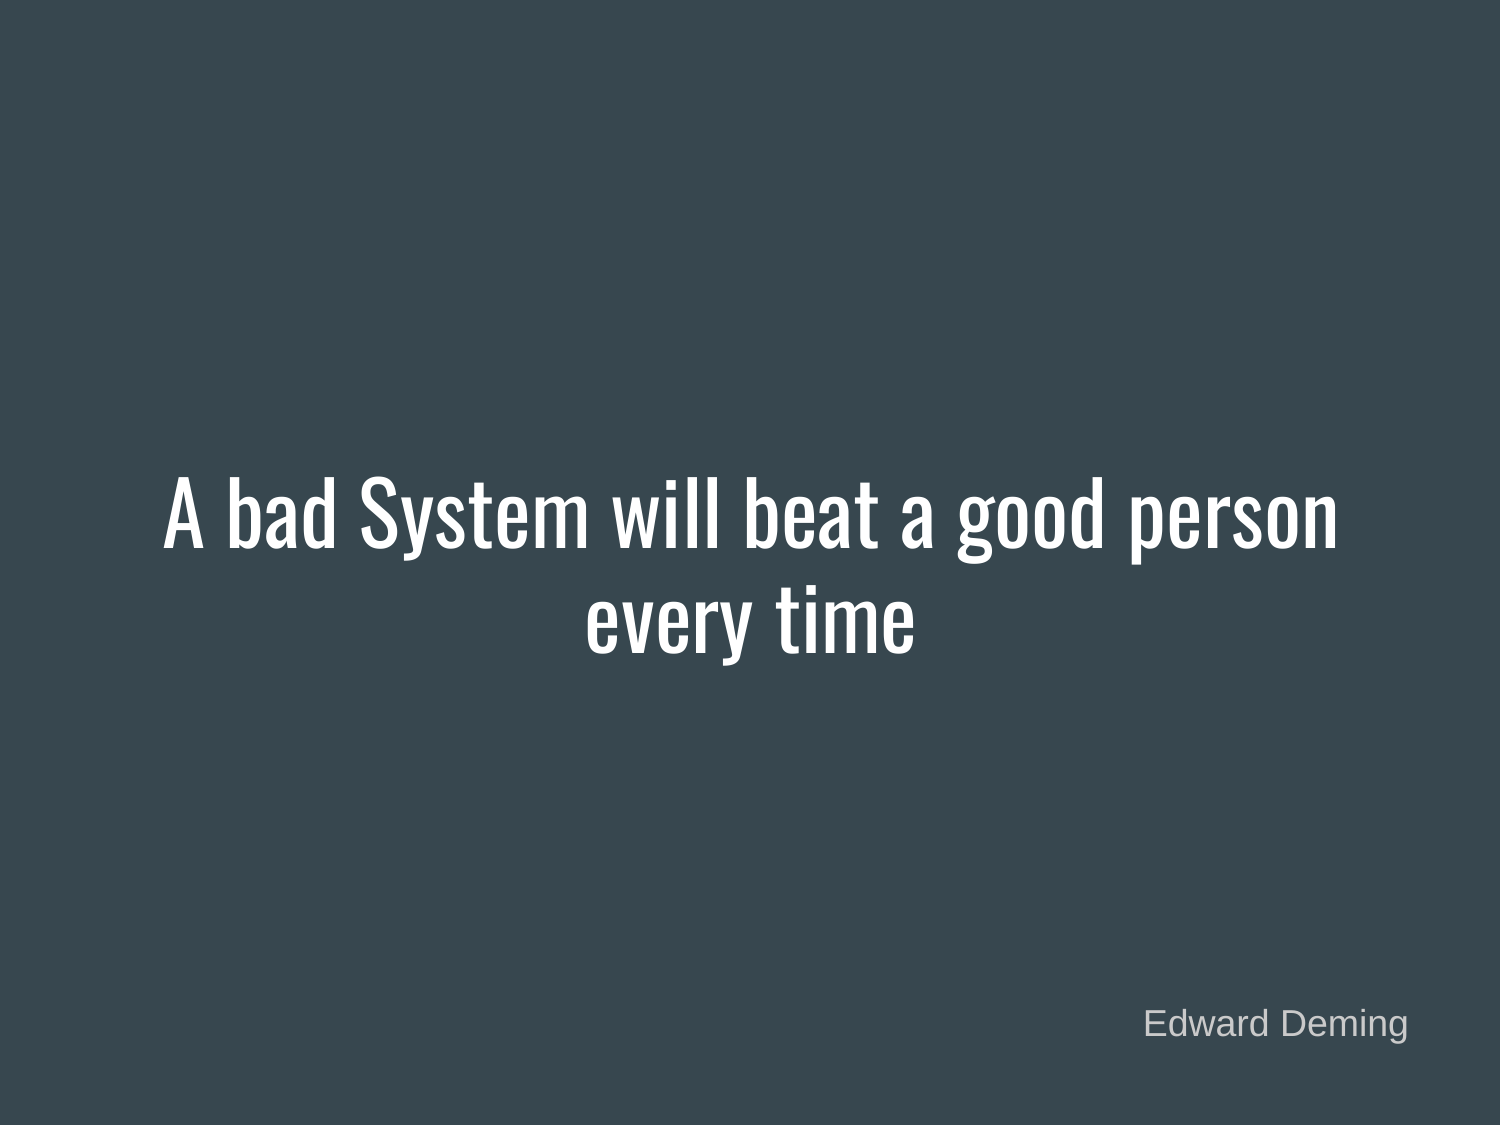

A bad System will beat a good person every time
Edward Deming